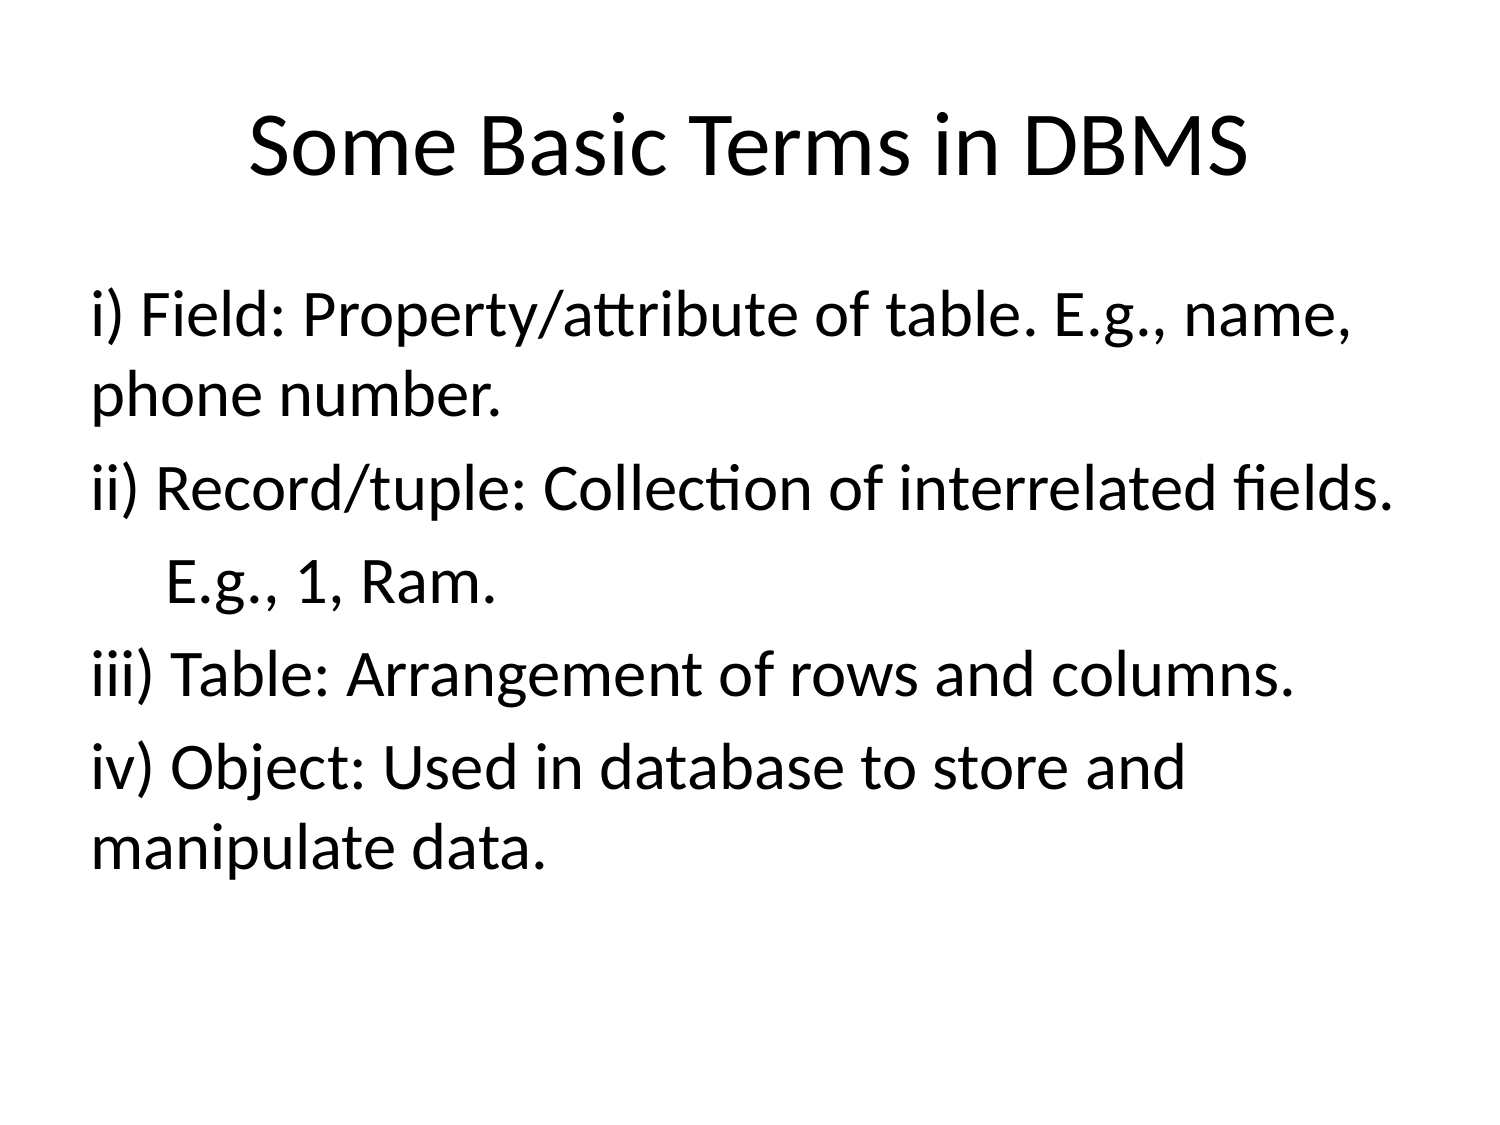

# Some Basic Terms in DBMS
i) Field: Property/attribute of table. E.g., name, phone number.
ii) Record/tuple: Collection of interrelated fields.
     E.g., 1, Ram.
iii) Table: Arrangement of rows and columns.
iv) Object: Used in database to store and manipulate data.